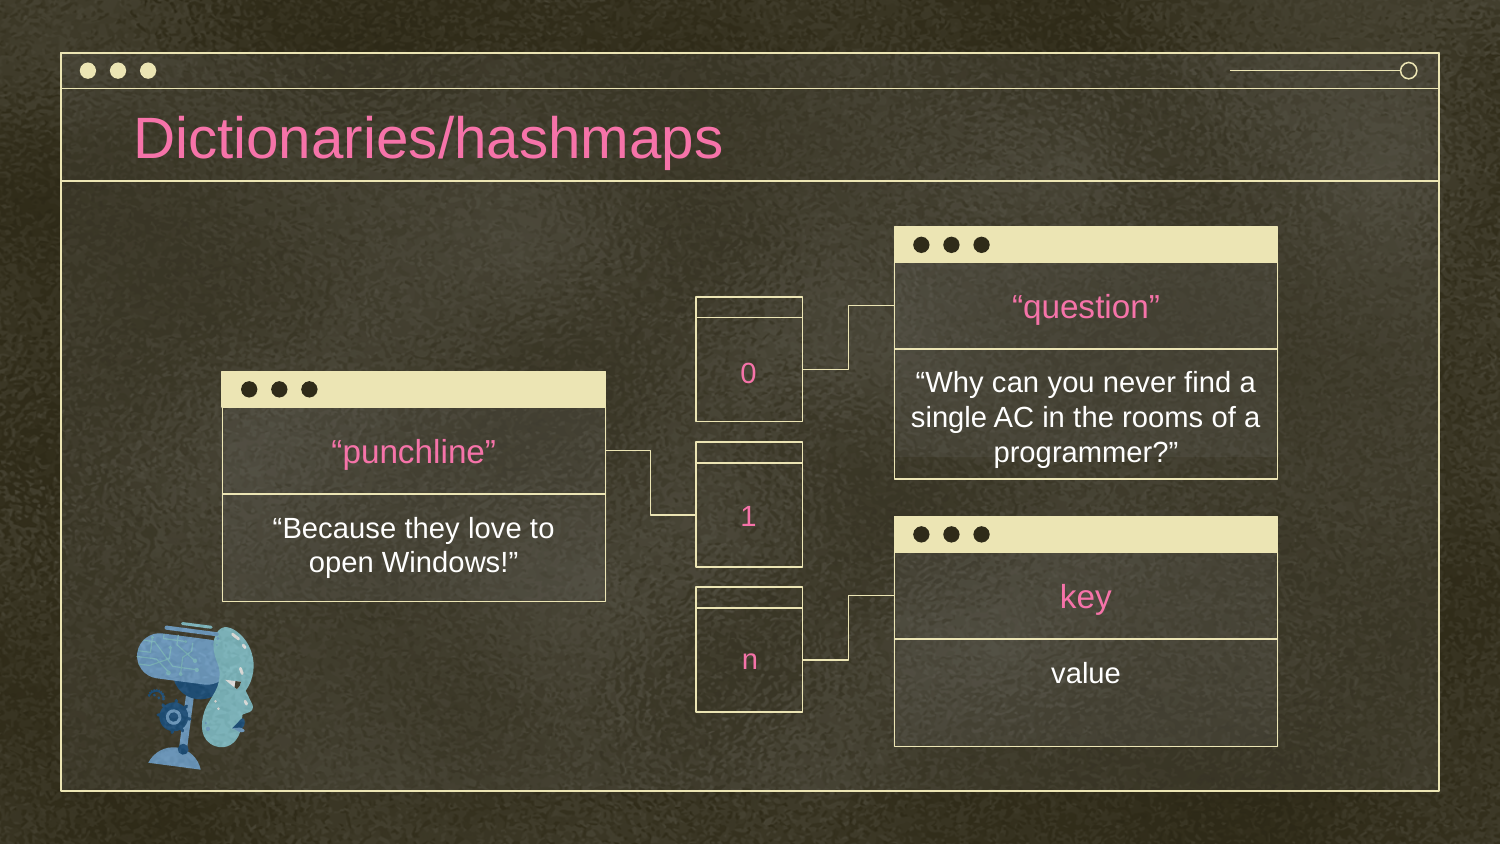

# Dictionaries/hashmaps

“question”

0
“Why can you never find a single AC in the rooms of a programmer?”

“punchline”

1
“Because they love to open Windows!”

key

n
value